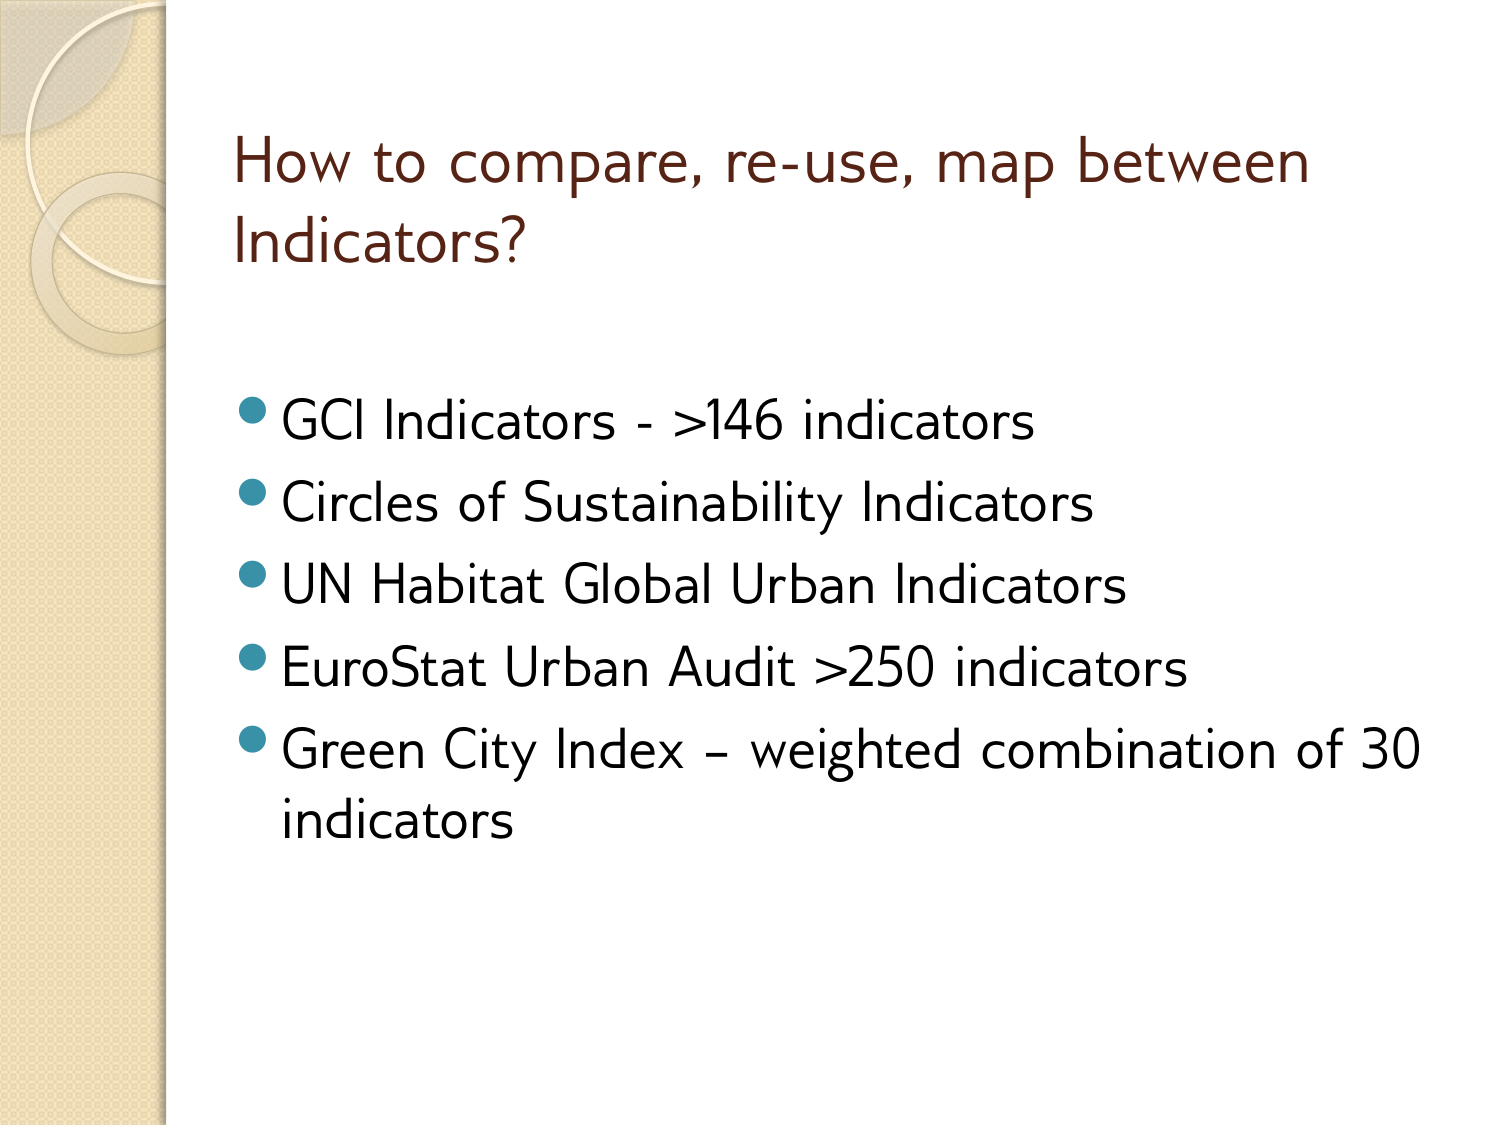

# How to compare, re-use, map between Indicators?
GCI Indicators - >146 indicators
Circles of Sustainability Indicators
UN Habitat Global Urban Indicators
EuroStat Urban Audit >250 indicators
Green City Index – weighted combination of 30 indicators